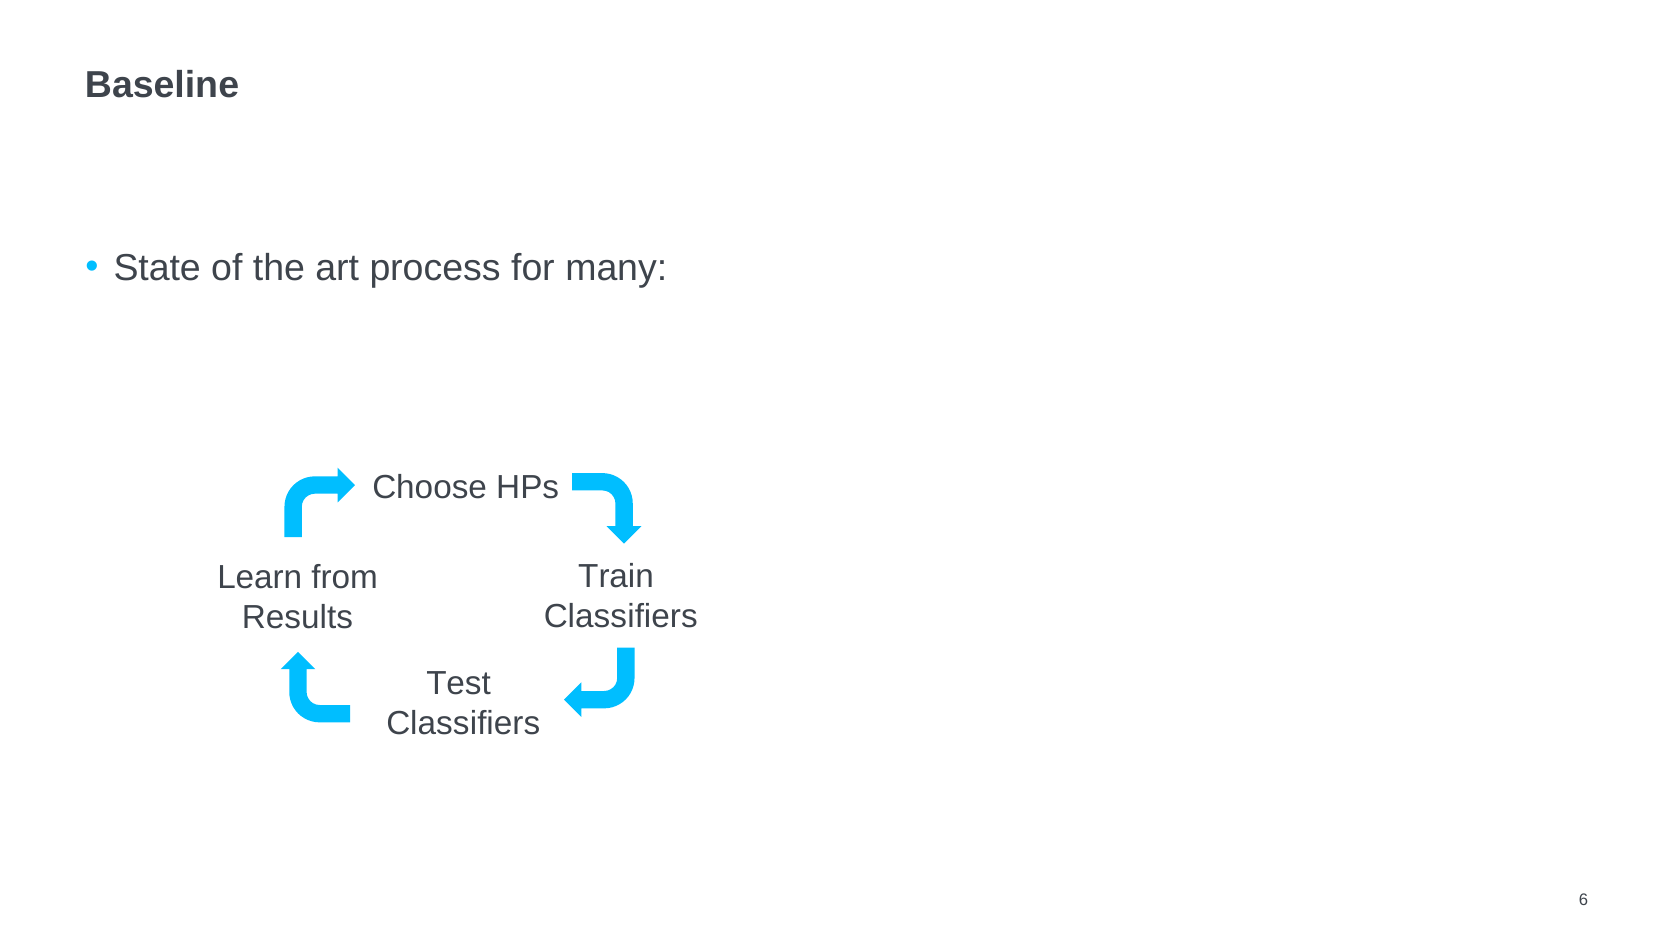

# Baseline

State of the art process for many:
Choose HPs

Train  Classifiers
Learn from Results

Test  Classifiers
6